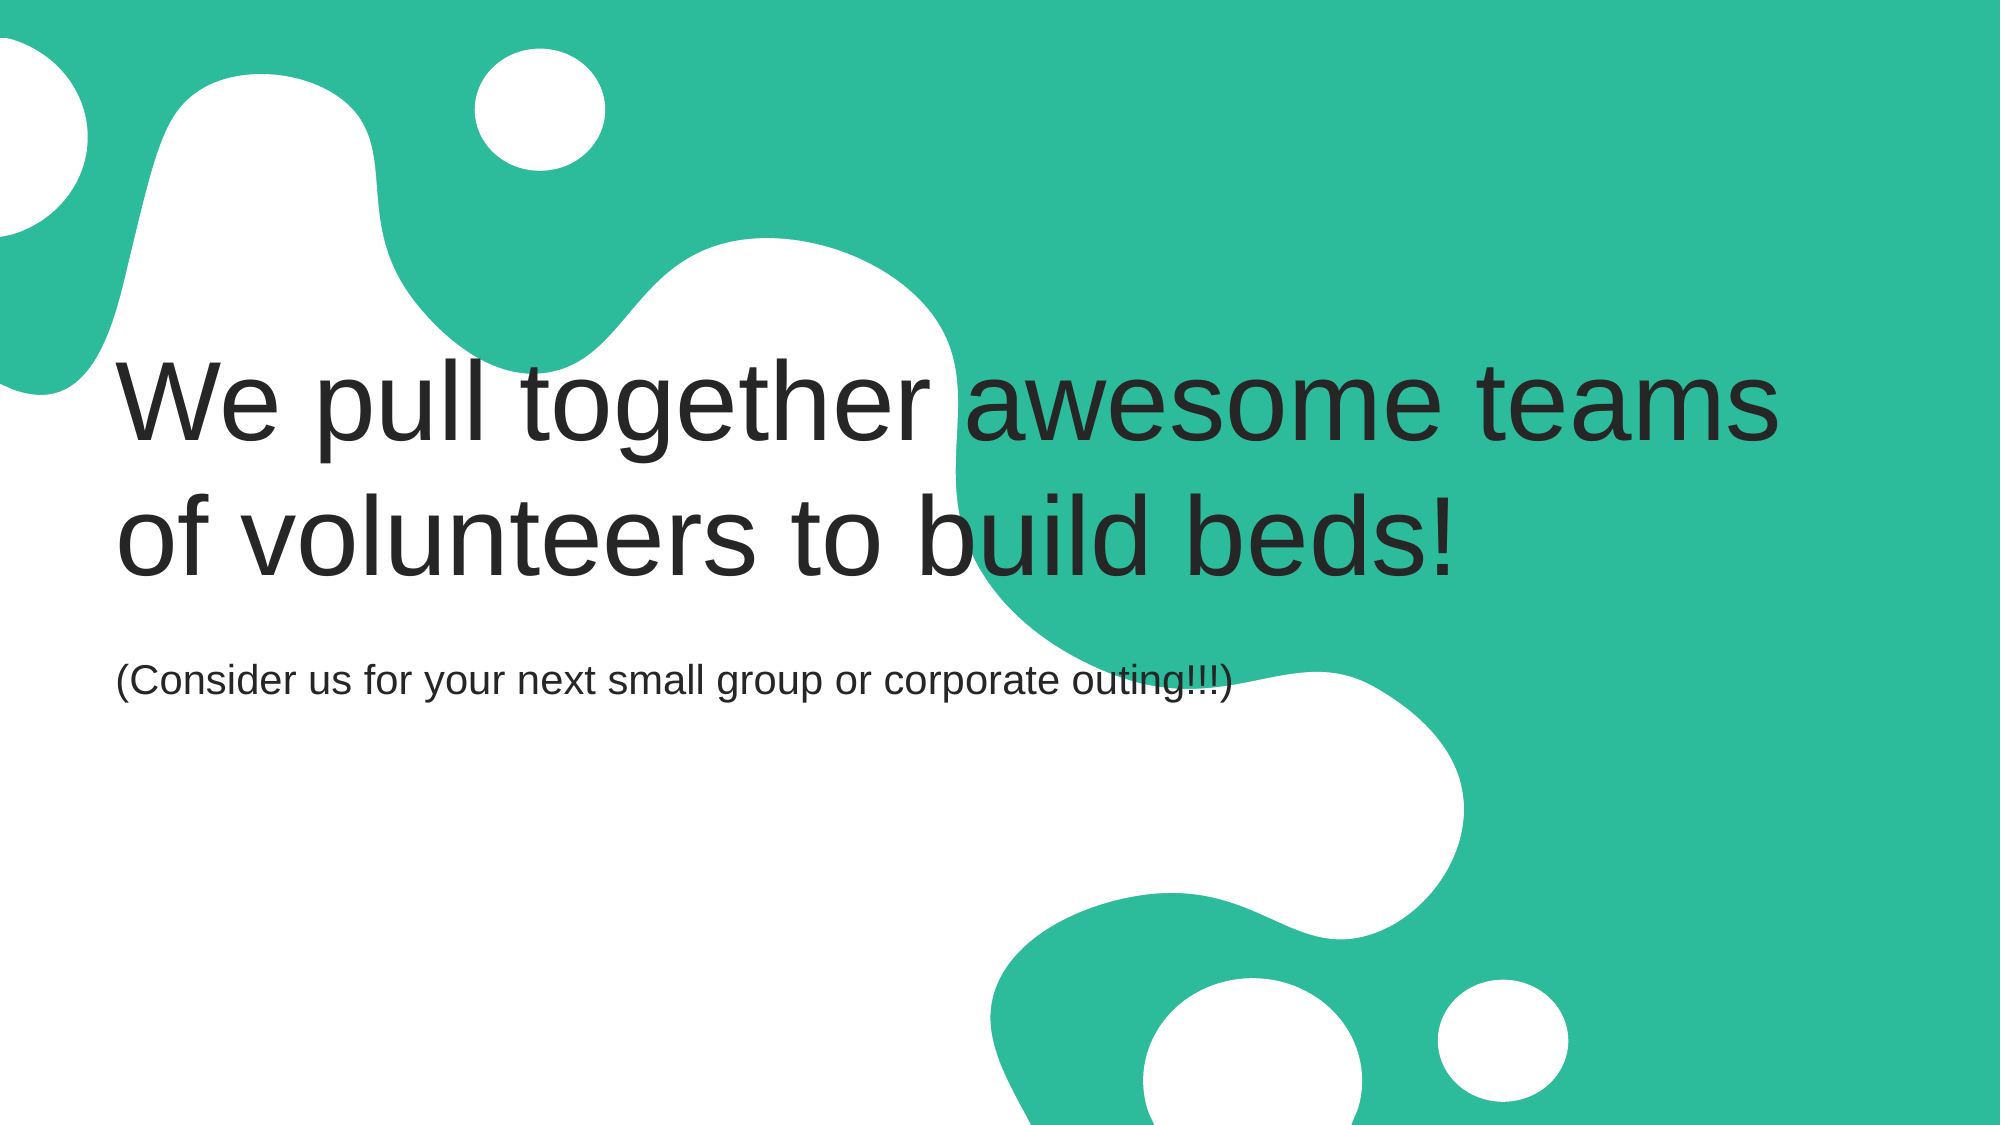

# We pull together awesome teams of volunteers to build beds!
(Consider us for your next small group or corporate outing!!!)